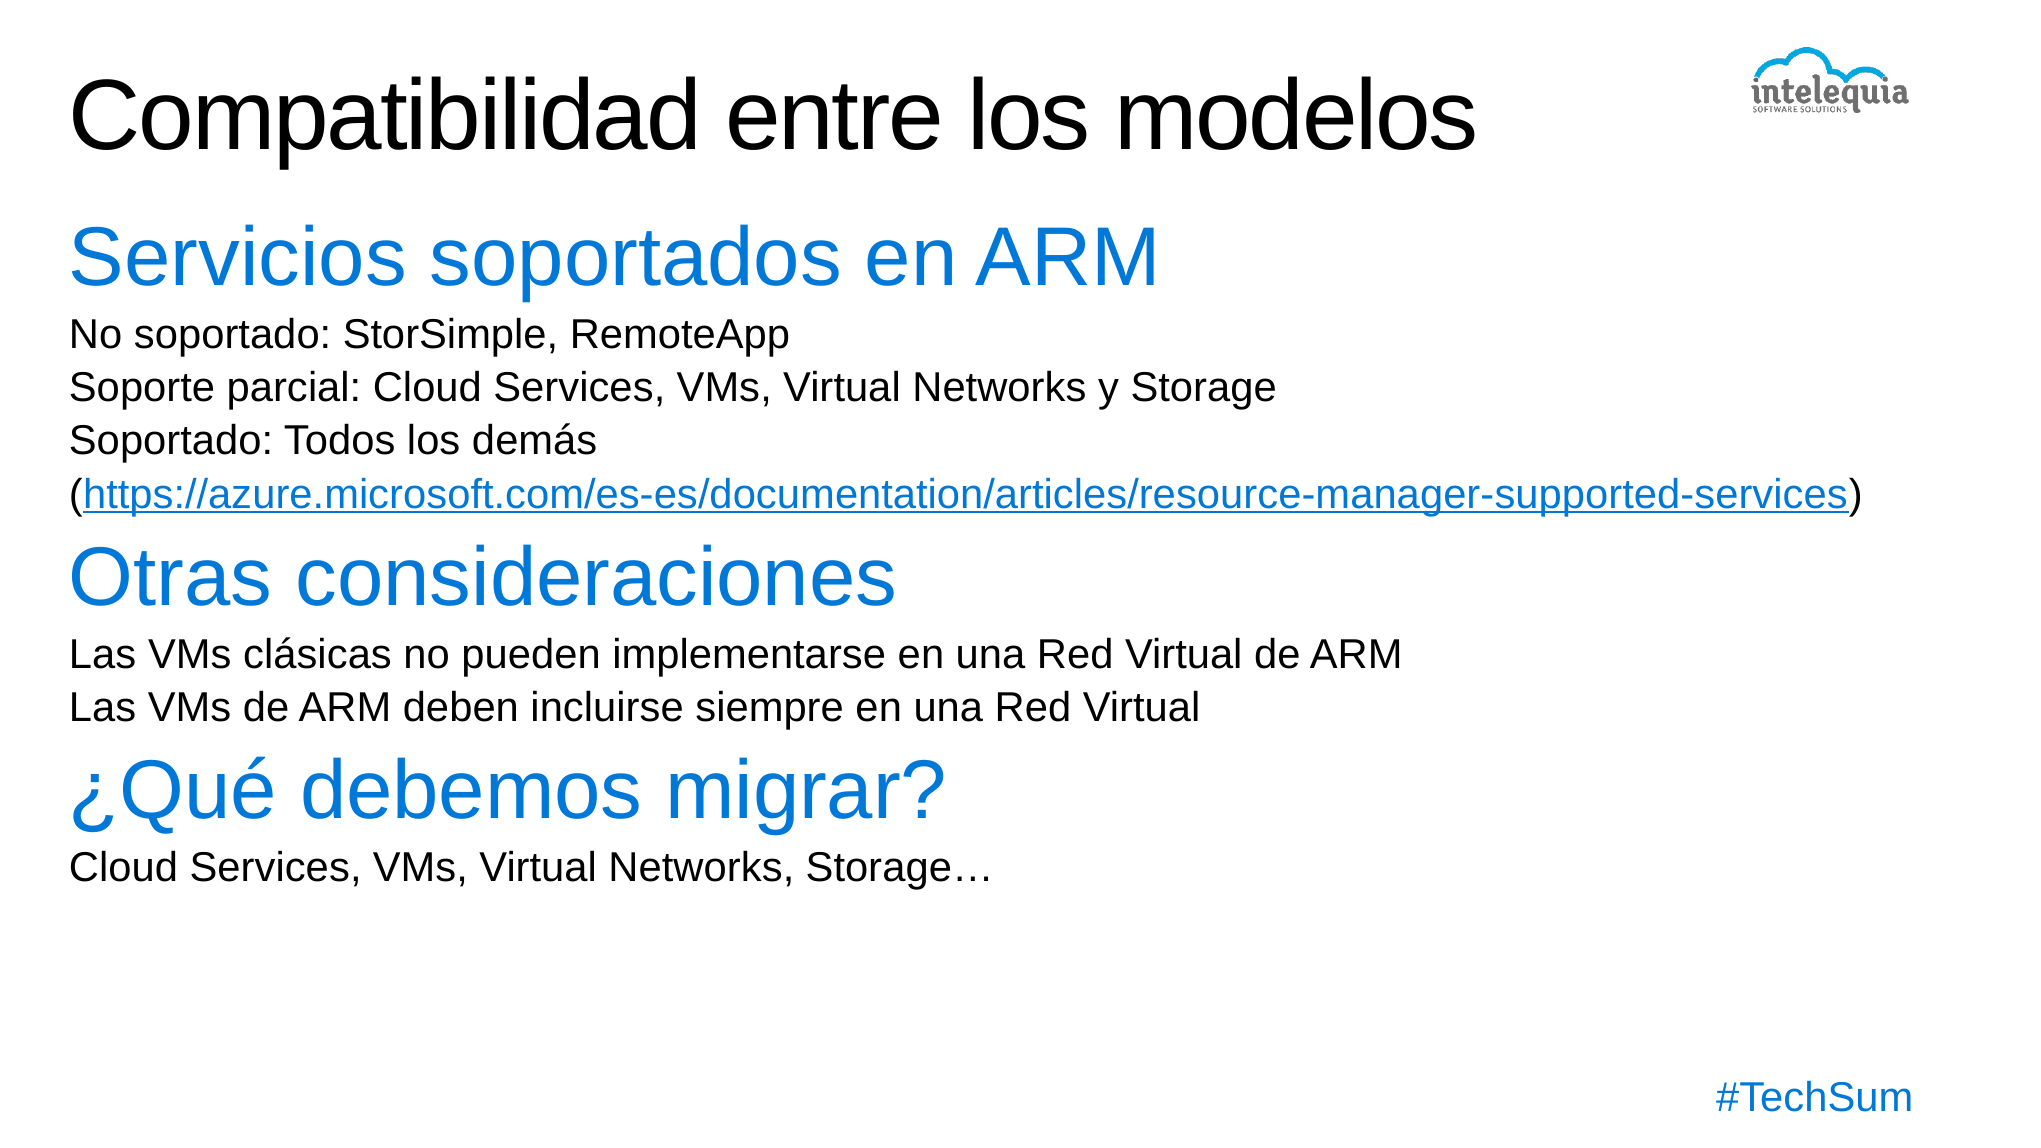

# Compatibilidad entre los modelos
Servicios soportados en ARM
No soportado: StorSimple, RemoteApp
Soporte parcial: Cloud Services, VMs, Virtual Networks y Storage
Soportado: Todos los demás
(https://azure.microsoft.com/es-es/documentation/articles/resource-manager-supported-services)
Otras consideraciones
Las VMs clásicas no pueden implementarse en una Red Virtual de ARM
Las VMs de ARM deben incluirse siempre en una Red Virtual
¿Qué debemos migrar?
Cloud Services, VMs, Virtual Networks, Storage…